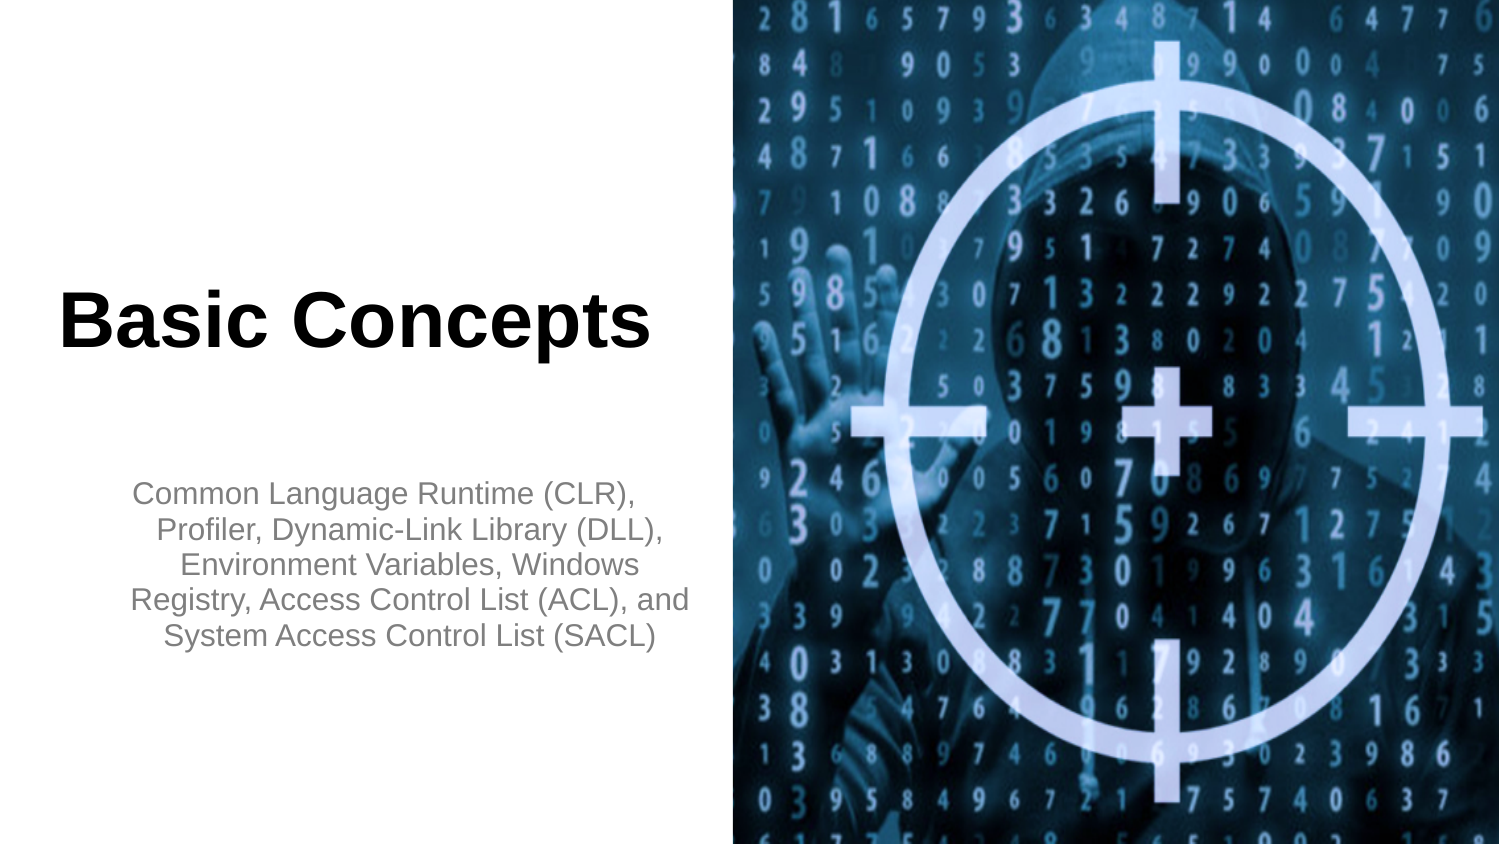

# Basic Concepts
Common Language Runtime (CLR), Profiler, Dynamic-Link Library (DLL), Environment Variables, Windows Registry, Access Control List (ACL), and System Access Control List (SACL)